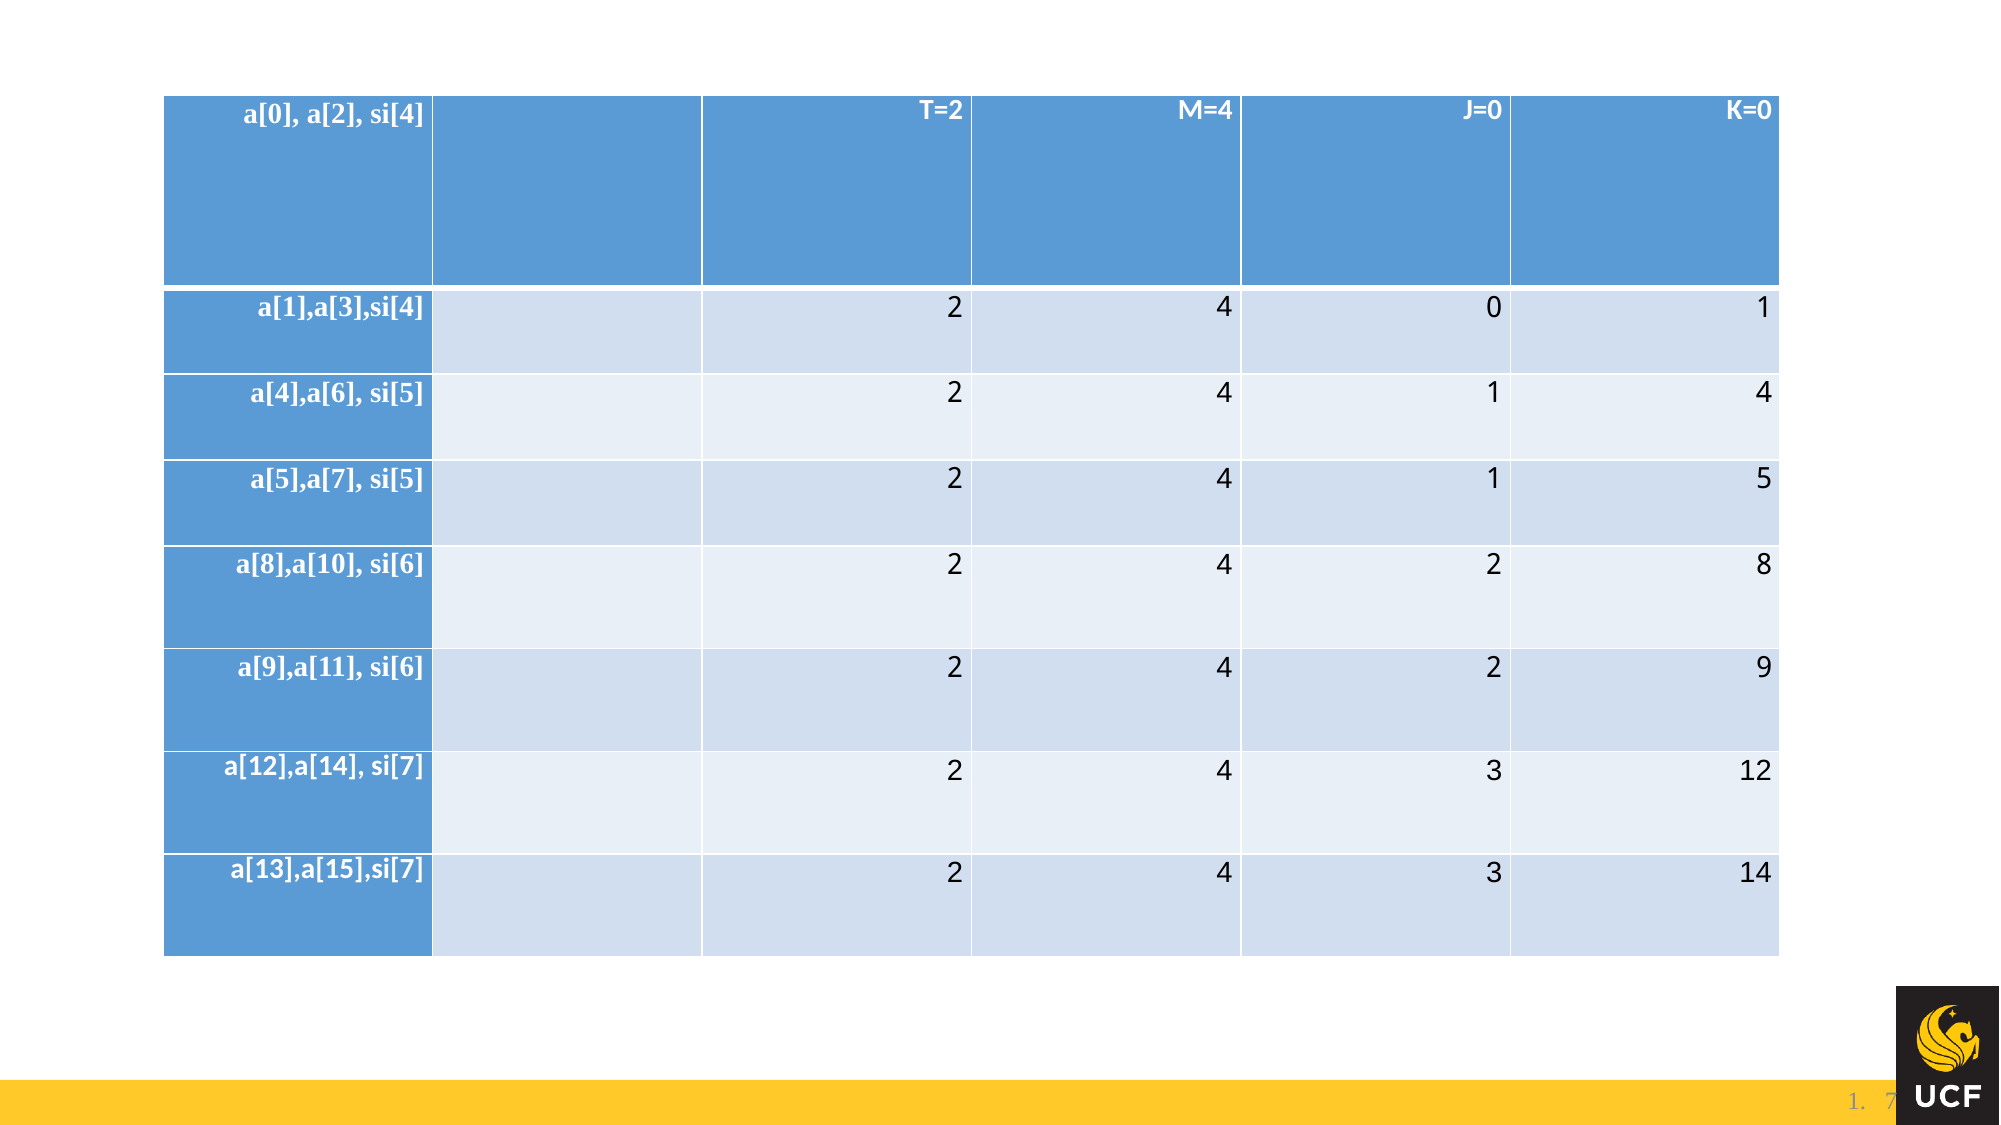

| a[0], a[2], si[4] |  | T=2 | M=4 | J=0 | K=0 |
| --- | --- | --- | --- | --- | --- |
| a[1],a[3],si[4] |  | 2 | 4 | 0 | 1 |
| a[4],a[6], si[5] |  | 2 | 4 | 1 | 4 |
| a[5],a[7], si[5] |  | 2 | 4 | 1 | 5 |
| a[8],a[10], si[6] |  | 2 | 4 | 2 | 8 |
| a[9],a[11], si[6] |  | 2 | 4 | 2 | 9 |
| a[12],a[14], si[7] |  | 2 | 4 | 3 | 12 |
| a[13],a[15],si[7] |  | 2 | 4 | 3 | 14 |
7